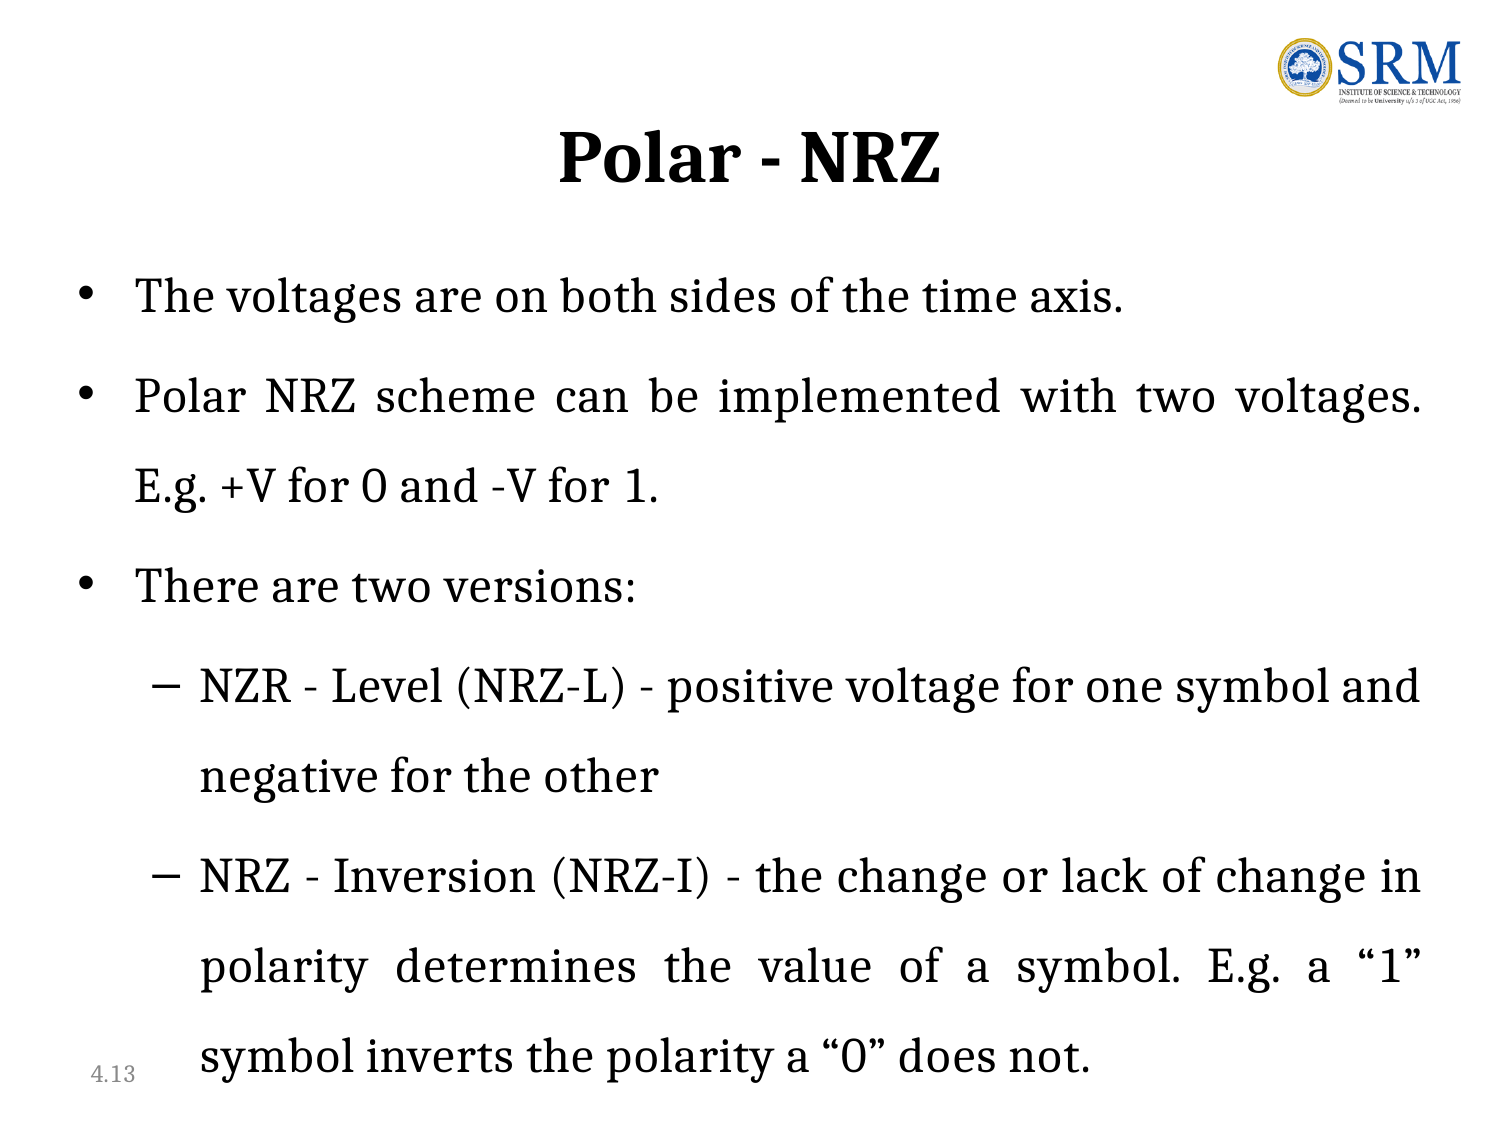

# Polar - NRZ
The voltages are on both sides of the time axis.
Polar NRZ scheme can be implemented with two voltages. E.g. +V for 0 and -V for 1.
There are two versions:
NZR - Level (NRZ-L) - positive voltage for one symbol and negative for the other
NRZ - Inversion (NRZ-I) - the change or lack of change in polarity determines the value of a symbol. E.g. a “1” symbol inverts the polarity a “0” does not.
4.13